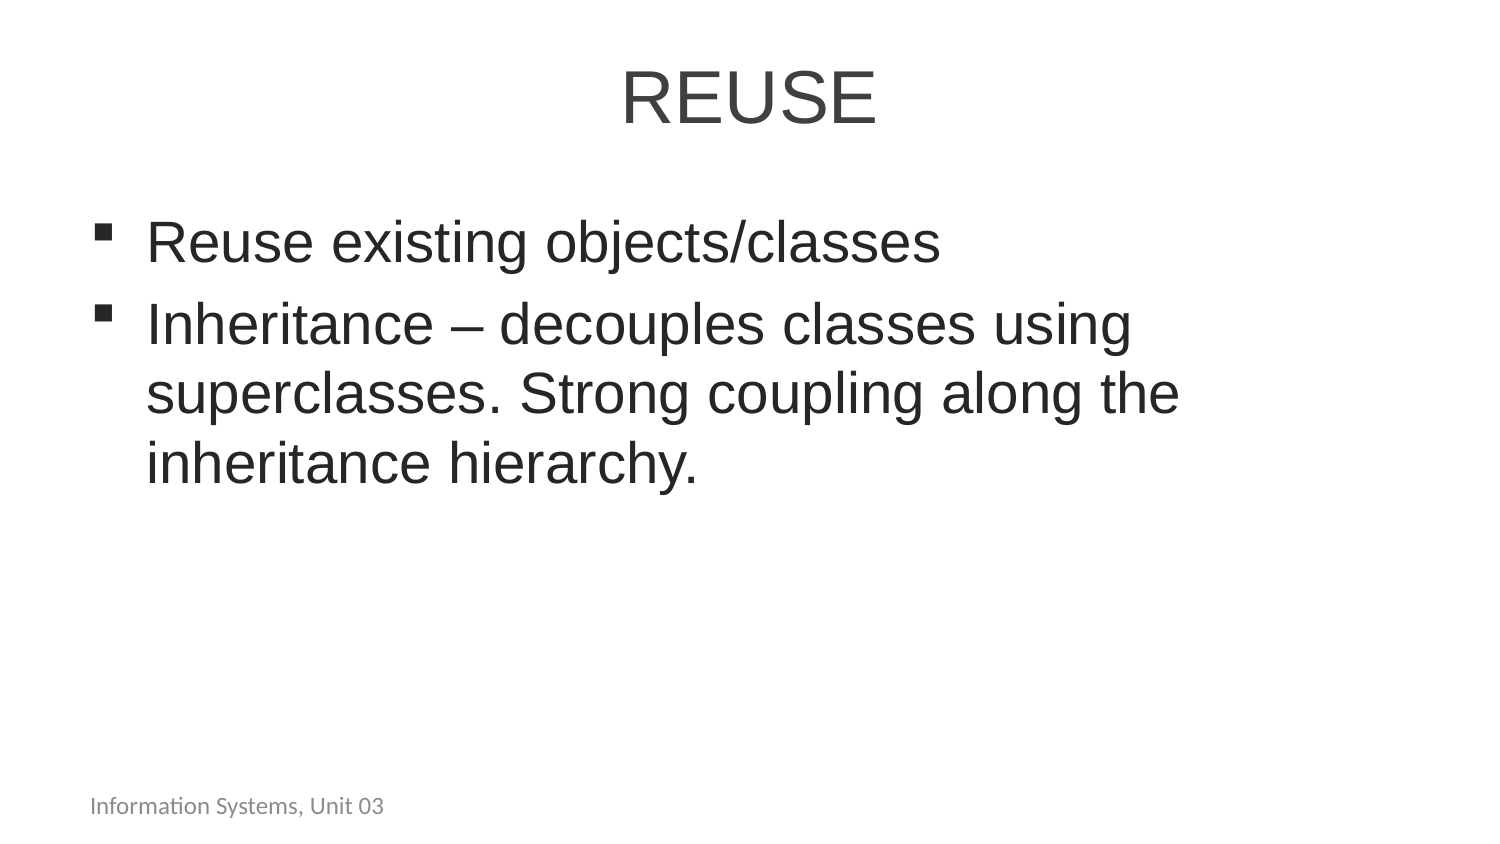

# reuse
Reuse existing objects/classes
Inheritance – decouples classes using superclasses. Strong coupling along the inheritance hierarchy.

Information Systems, Unit 03
132